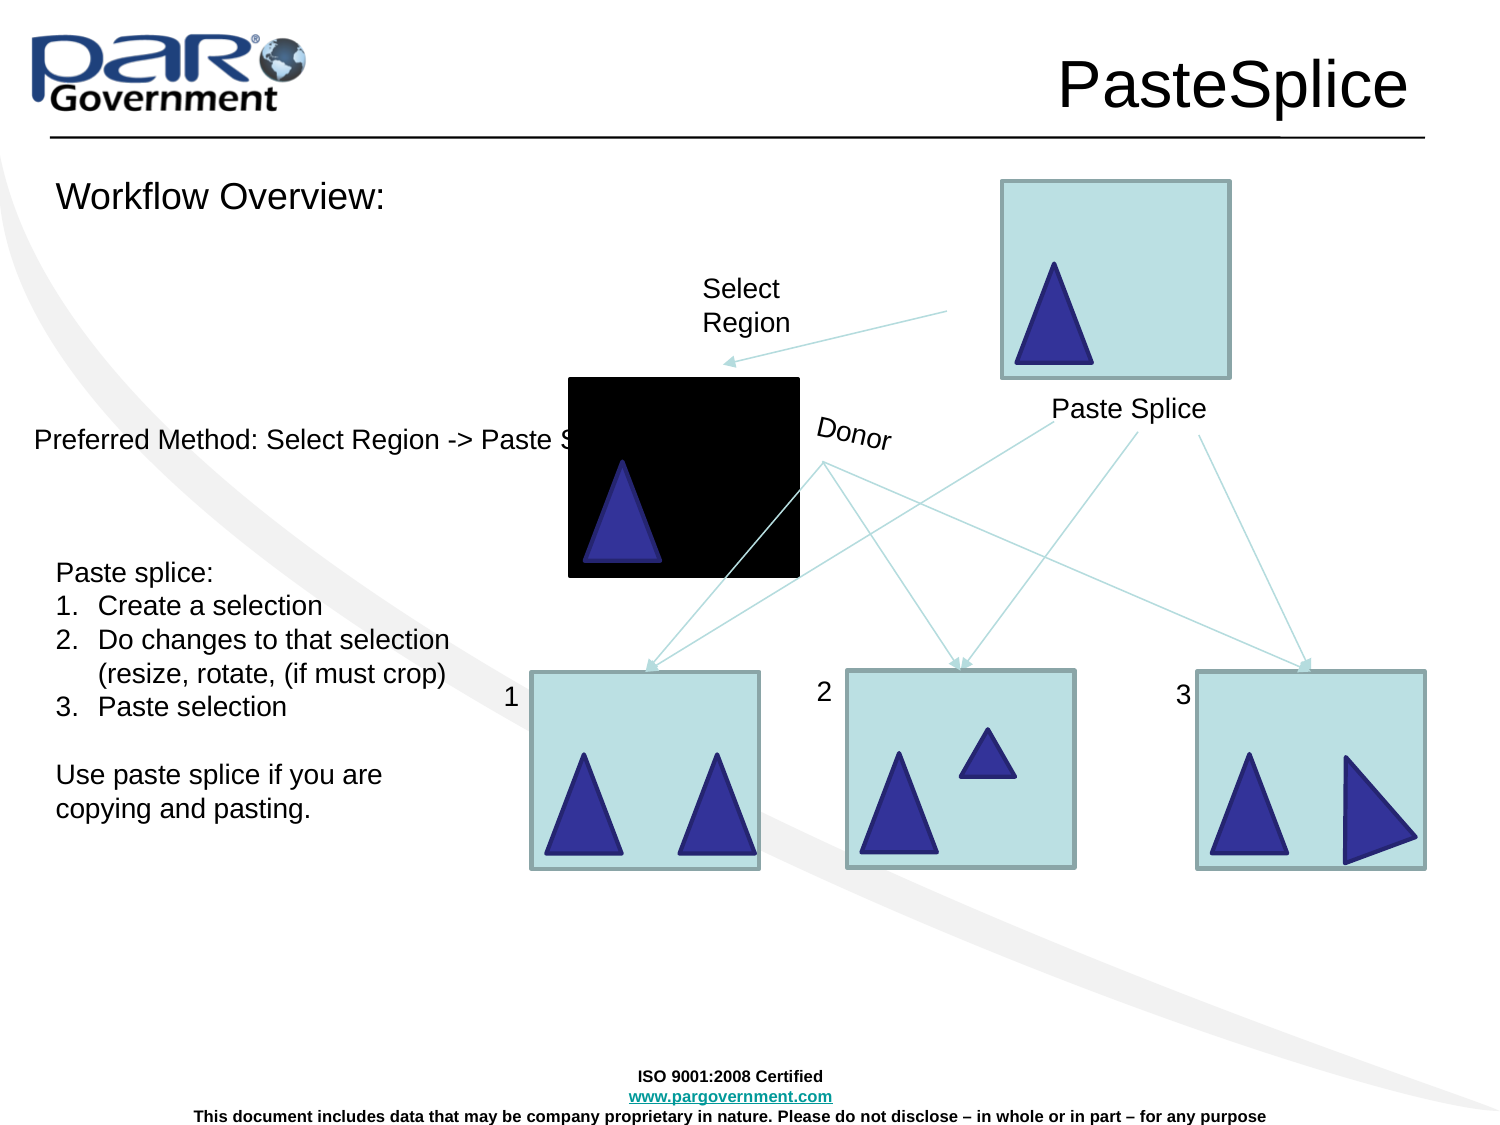

# PasteSplice
Workflow Overview:

Select Region

Paste Splice
Preferred Method: Select Region -> Paste Splice
Donor

Paste splice:
Create a selection
Do changes to that selection (resize, rotate, (if must crop)
Paste selection

Use paste splice if you are copying and pasting.
2
3

1